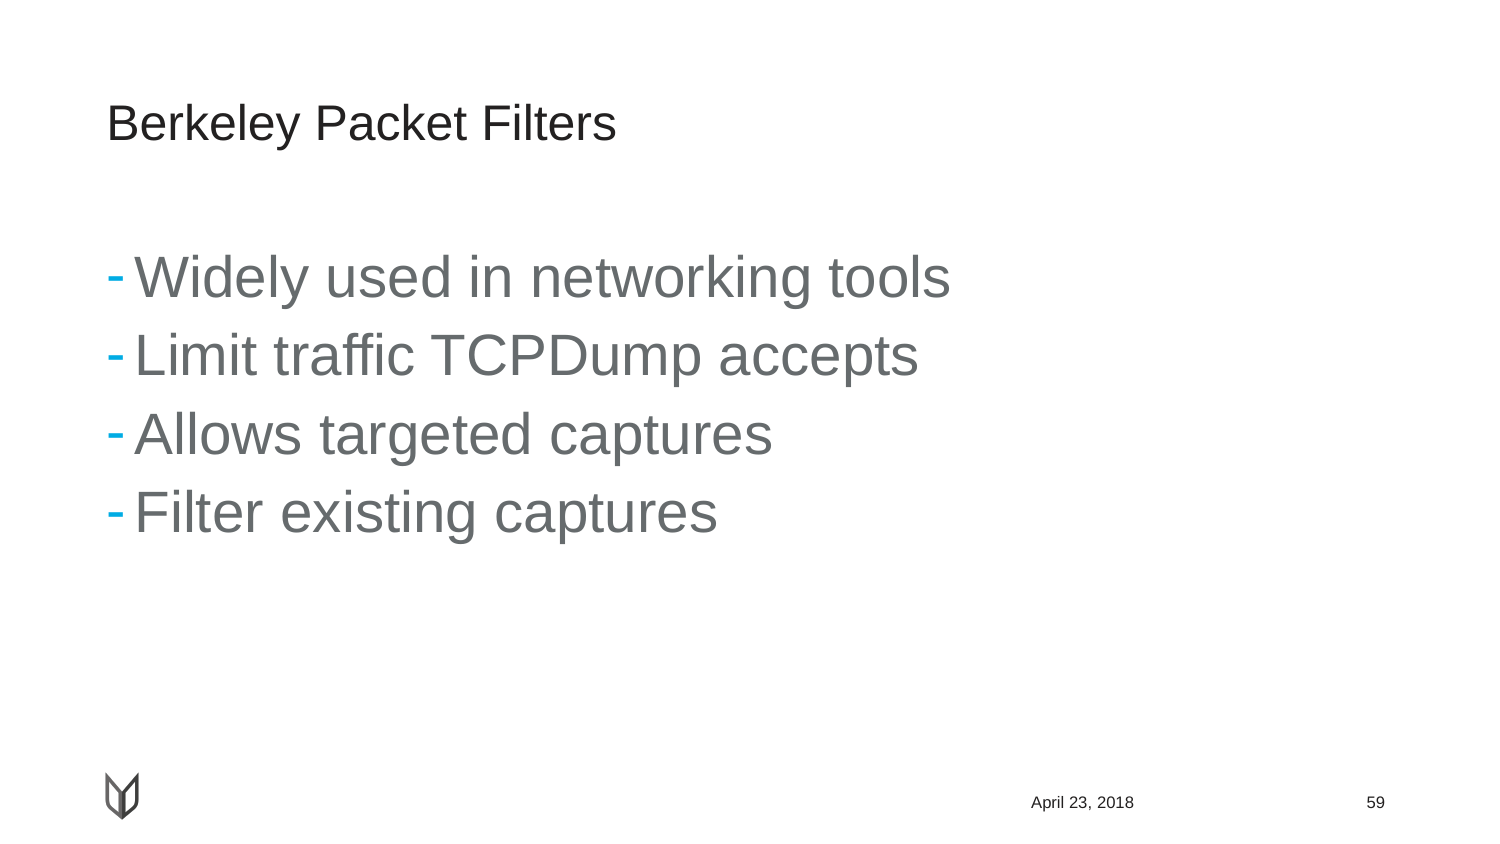

# Berkeley Packet Filters
Widely used in networking tools
Limit traffic TCPDump accepts
Allows targeted captures
Filter existing captures

April 23, 2018
59